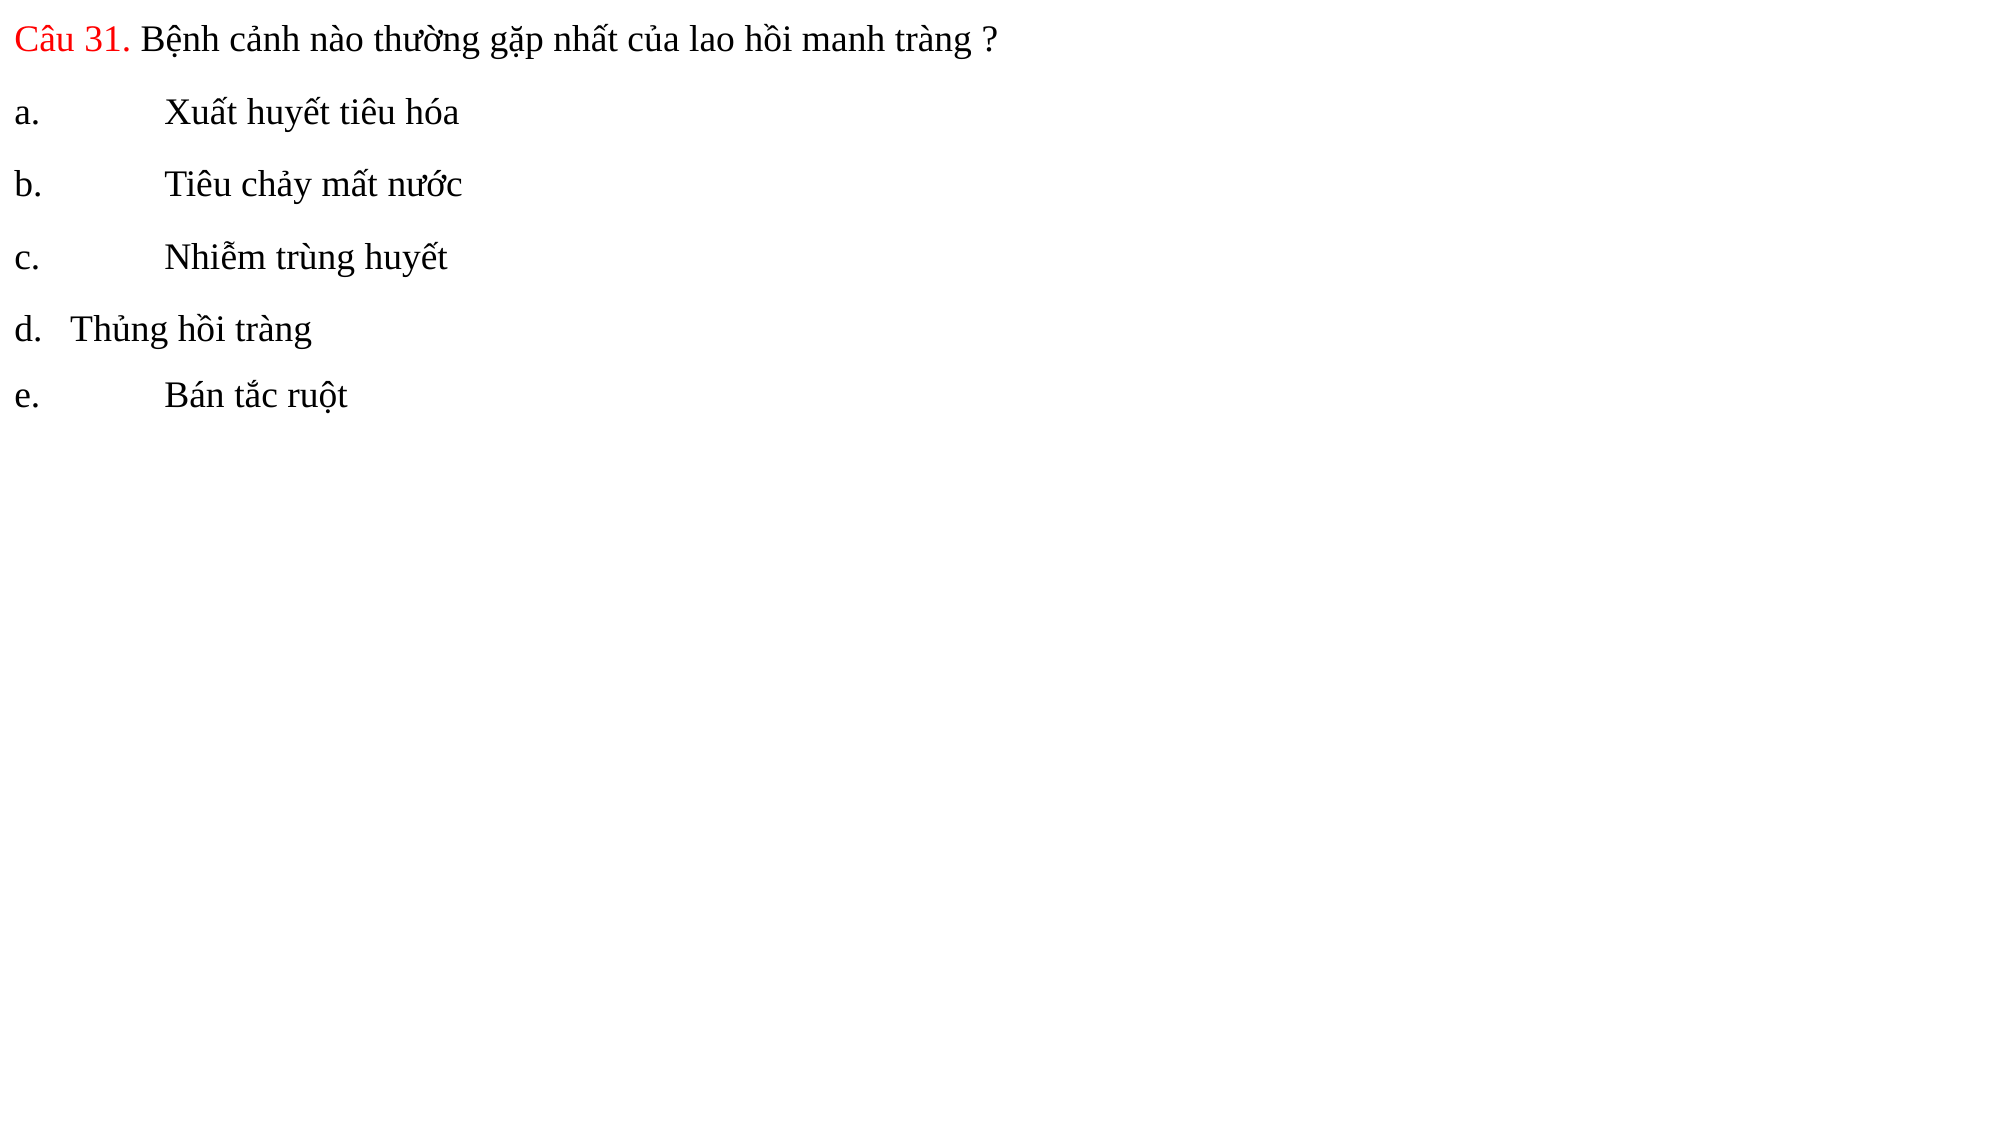

Câu 31. Bệnh cảnh nào thường gặp nhất của lao hồi manh tràng ?
a.	Xuất huyết tiêu hóa
b.	Tiêu chảy mất nước
c.	Nhiễm trùng huyết
d.   Thủng hồi tràng
e.	Bán tắc ruột